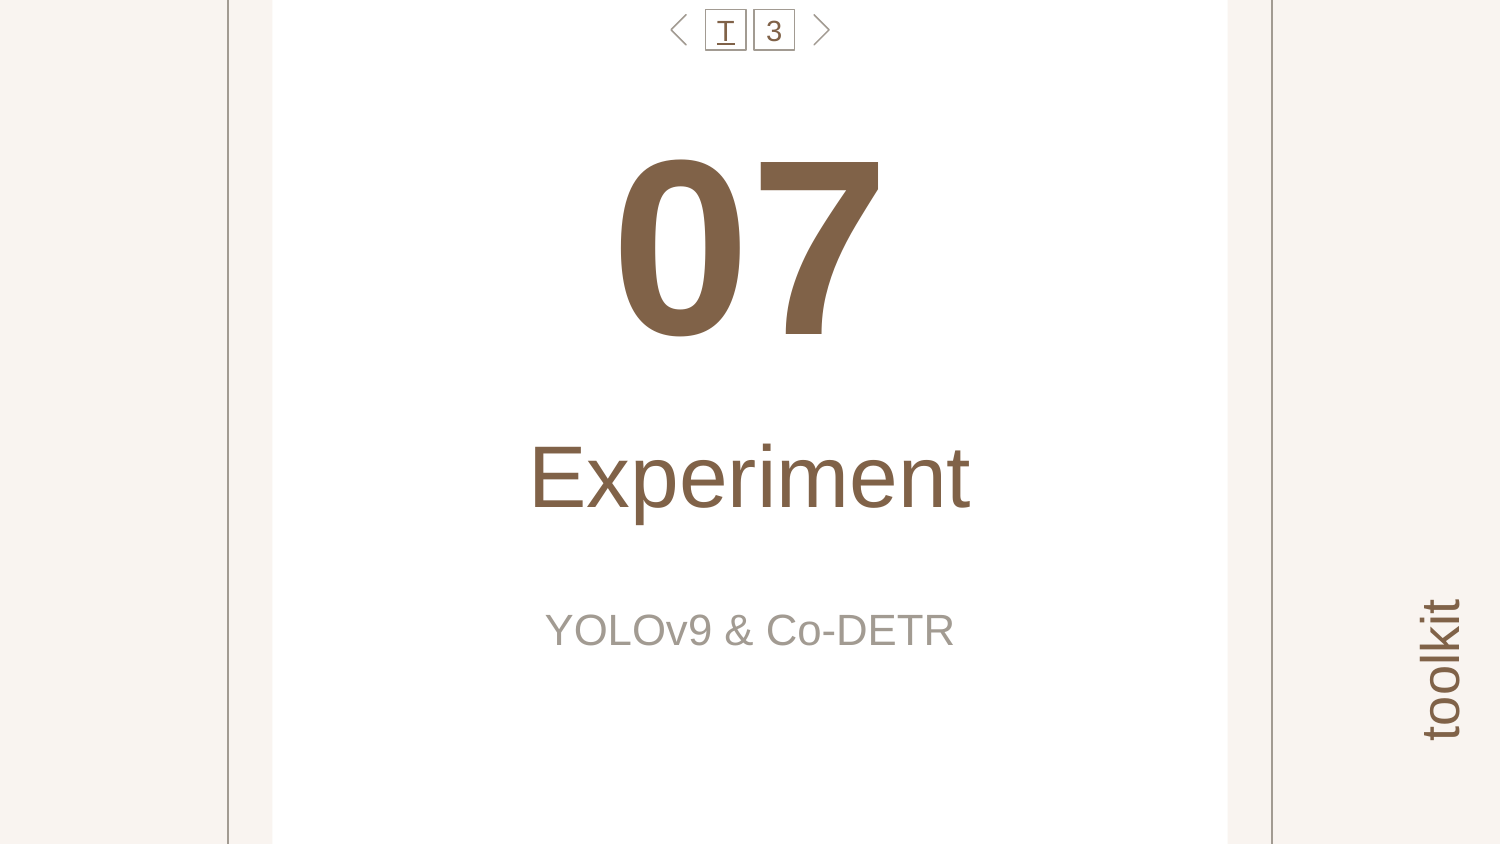

T
3

07
# Experiment
toolkit
YOLOv9 & Co-DETR